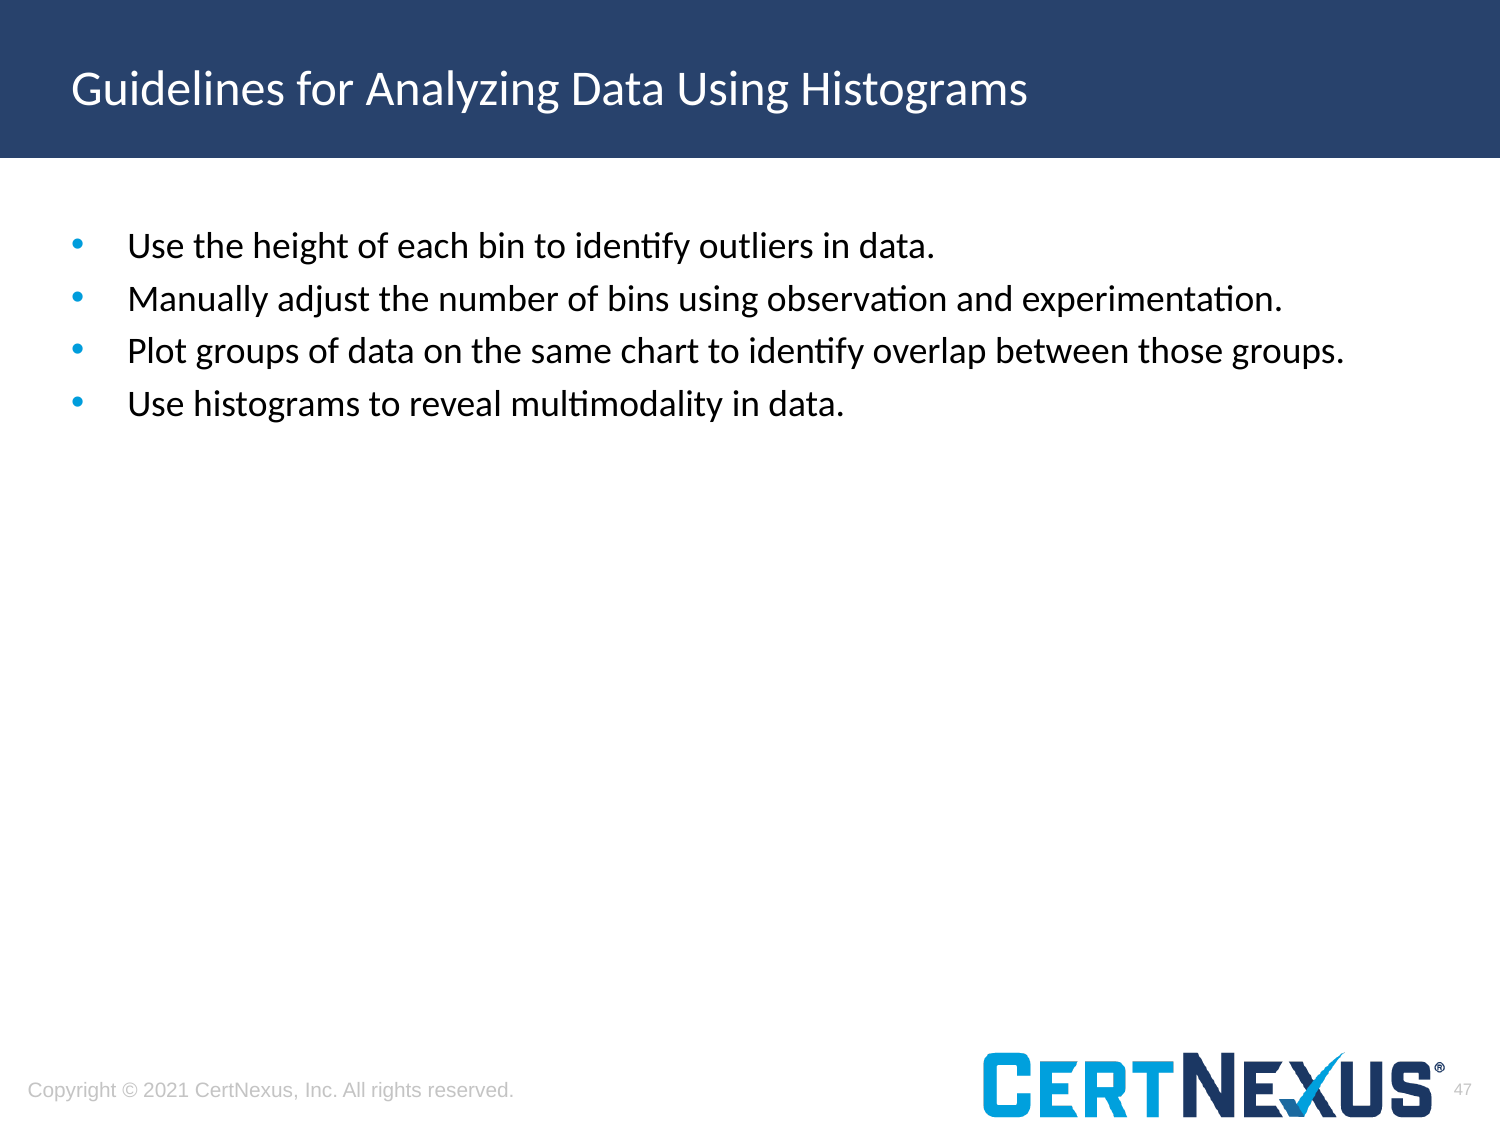

# Guidelines for Analyzing Data Using Histograms
Use the height of each bin to identify outliers in data.
Manually adjust the number of bins using observation and experimentation.
Plot groups of data on the same chart to identify overlap between those groups.
Use histograms to reveal multimodality in data.
47